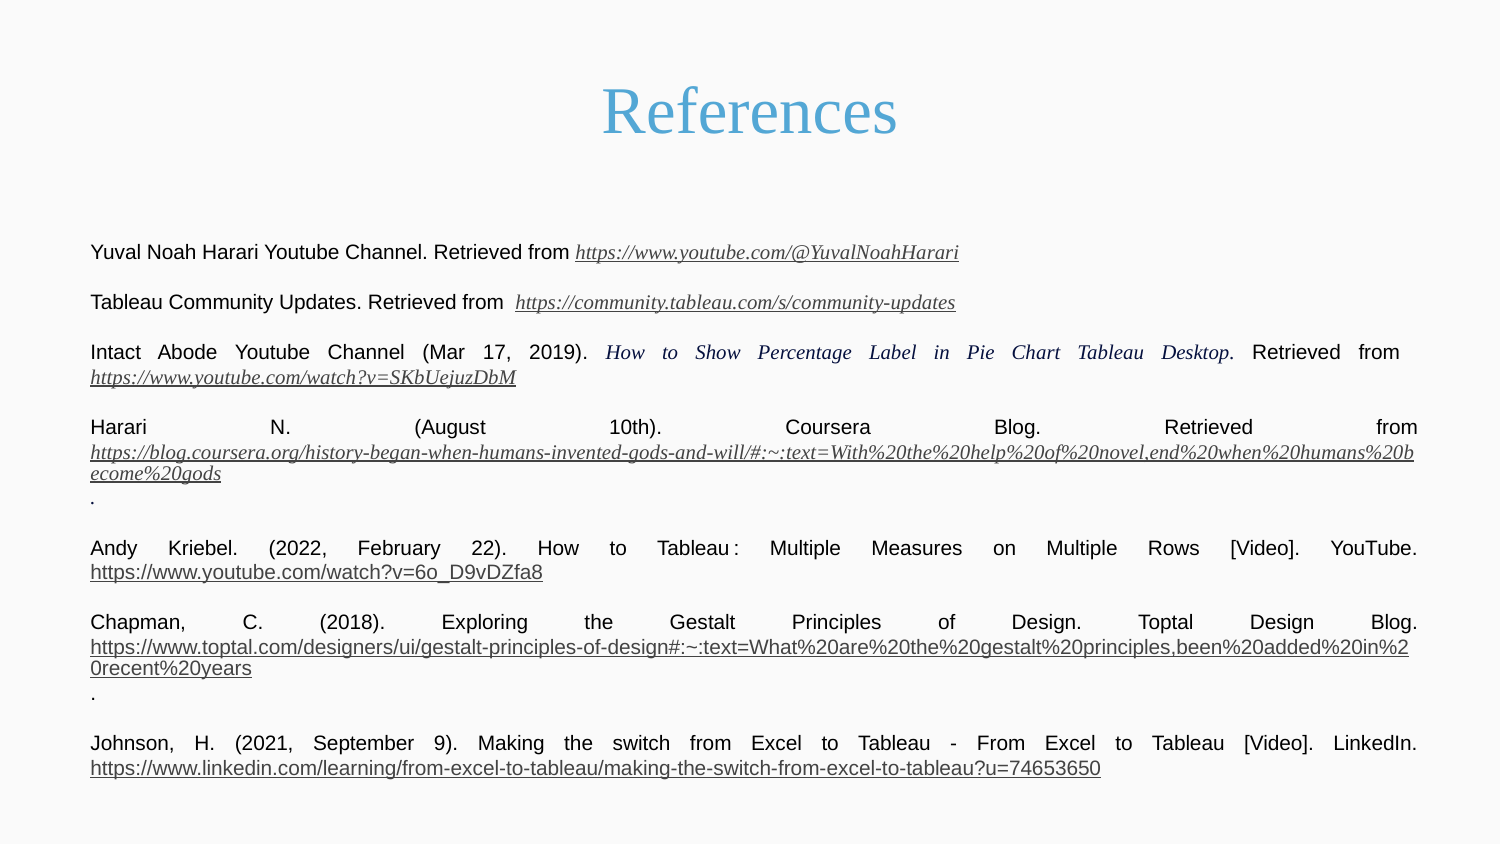

# References
Yuval Noah Harari Youtube Channel. Retrieved from https://www.youtube.com/@YuvalNoahHarari

Tableau Community Updates. Retrieved from  https://community.tableau.com/s/community-updates

Intact Abode Youtube Channel (Mar 17, 2019). How to Show Percentage Label in Pie Chart Tableau Desktop. Retrieved from  https://www.youtube.com/watch?v=SKbUejuzDbM

Harari N. (August 10th). Coursera Blog. Retrieved from https://blog.coursera.org/history-began-when-humans-invented-gods-and-will/#:~:text=With%20the%20help%20of%20novel,end%20when%20humans%20become%20gods.

Andy Kriebel. (2022, February 22). How to Tableau : Multiple Measures on Multiple Rows [Video]. YouTube. https://www.youtube.com/watch?v=6o_D9vDZfa8

Chapman, C. (2018). Exploring the Gestalt Principles of Design. Toptal Design Blog. https://www.toptal.com/designers/ui/gestalt-principles-of-design#:~:text=What%20are%20the%20gestalt%20principles,been%20added%20in%20recent%20years.

Johnson, H. (2021, September 9). Making the switch from Excel to Tableau - From Excel to Tableau [Video]. LinkedIn. https://www.linkedin.com/learning/from-excel-to-tableau/making-the-switch-from-excel-to-tableau?u=74653650